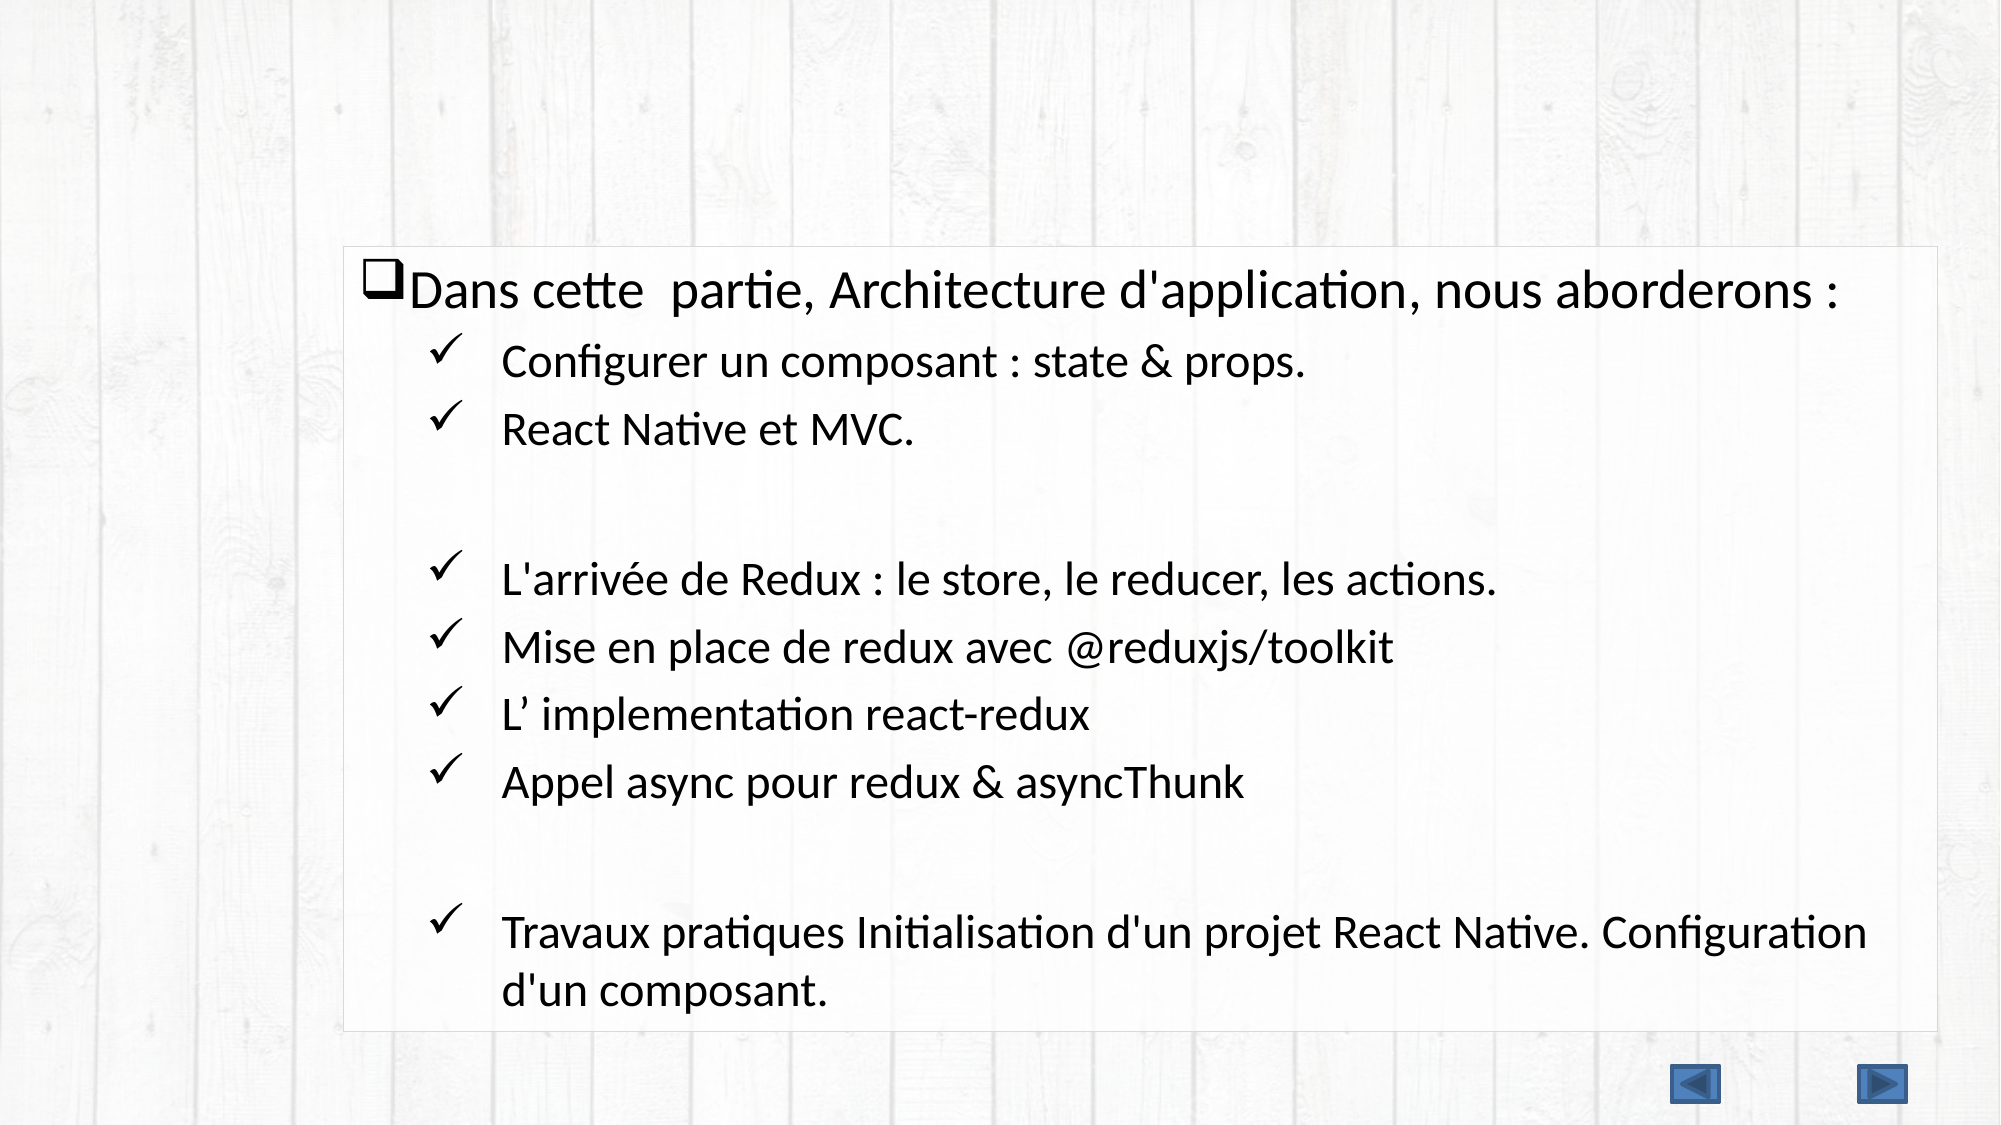

#
Dans cette  partie, Architecture d'application, nous aborderons :
Configurer un composant : state & props.
React Native et MVC.

L'arrivée de Redux : le store, le reducer, les actions.
Mise en place de redux avec @reduxjs/toolkit
L’ implementation react-redux
Appel async pour redux & asyncThunk

Travaux pratiques Initialisation d'un projet React Native. Configuration d'un composant.